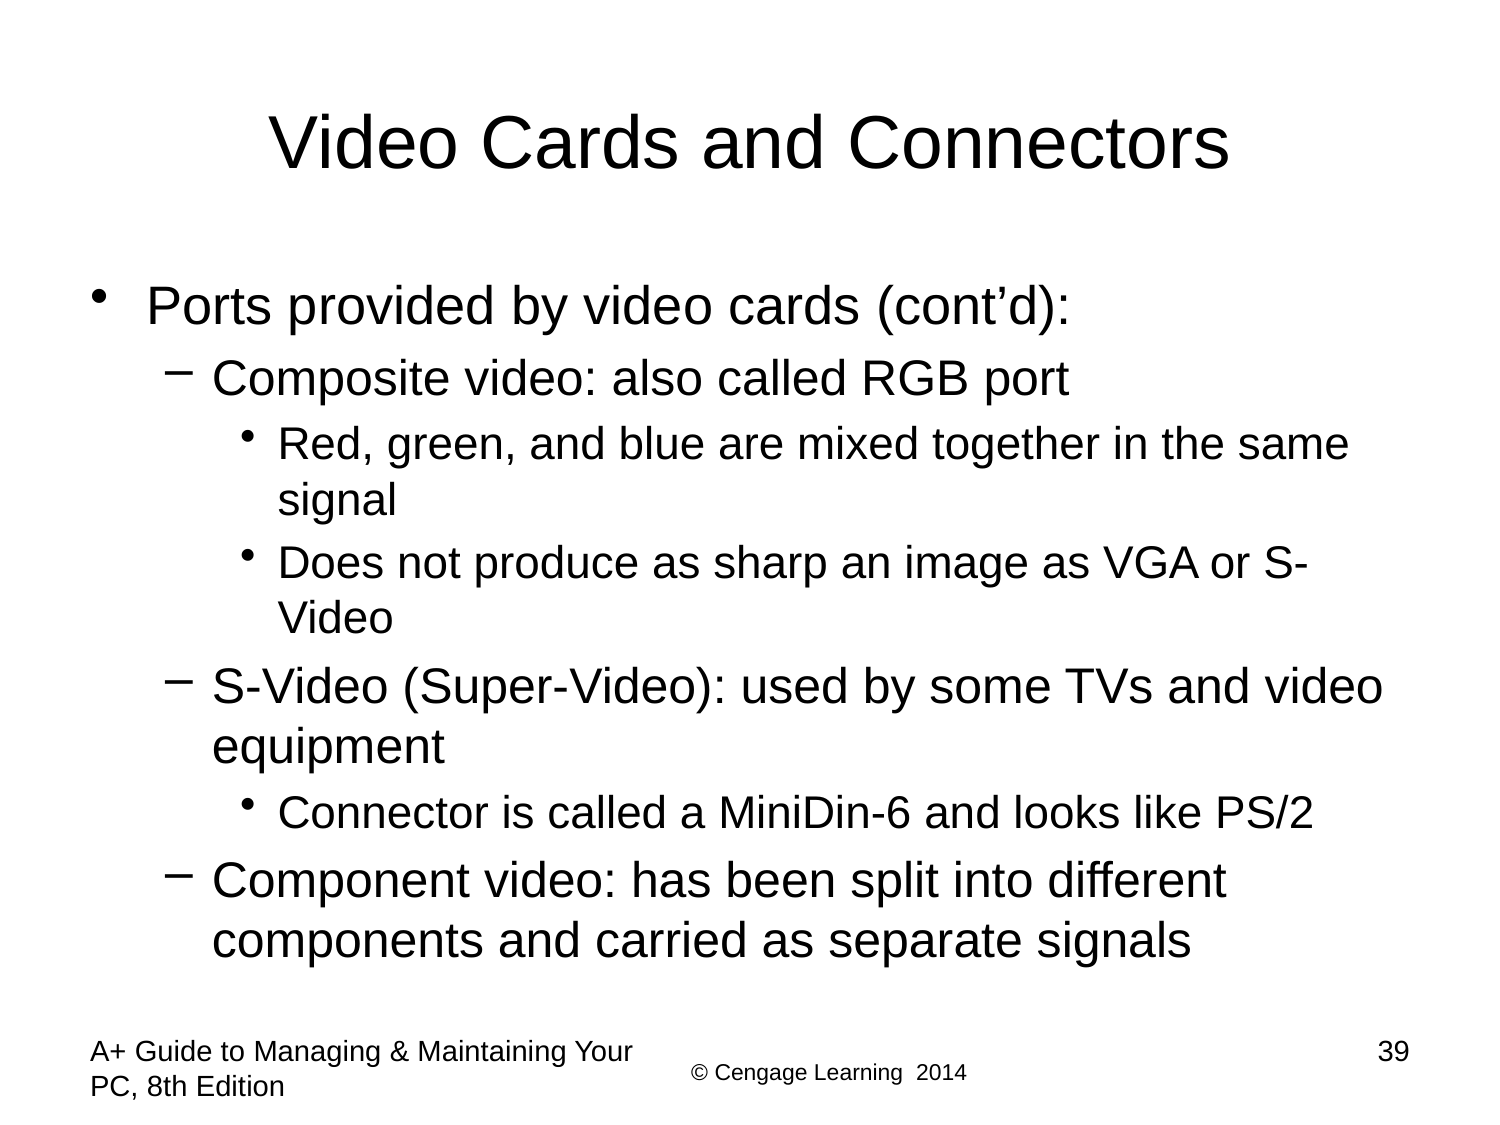

# Video Cards and Connectors
Ports provided by video cards (cont’d):
Composite video: also called RGB port
Red, green, and blue are mixed together in the same signal
Does not produce as sharp an image as VGA or S-Video
S-Video (Super-Video): used by some TVs and video equipment
Connector is called a MiniDin-6 and looks like PS/2
Component video: has been split into different components and carried as separate signals
A+ Guide to Managing & Maintaining Your PC, 8th Edition
39